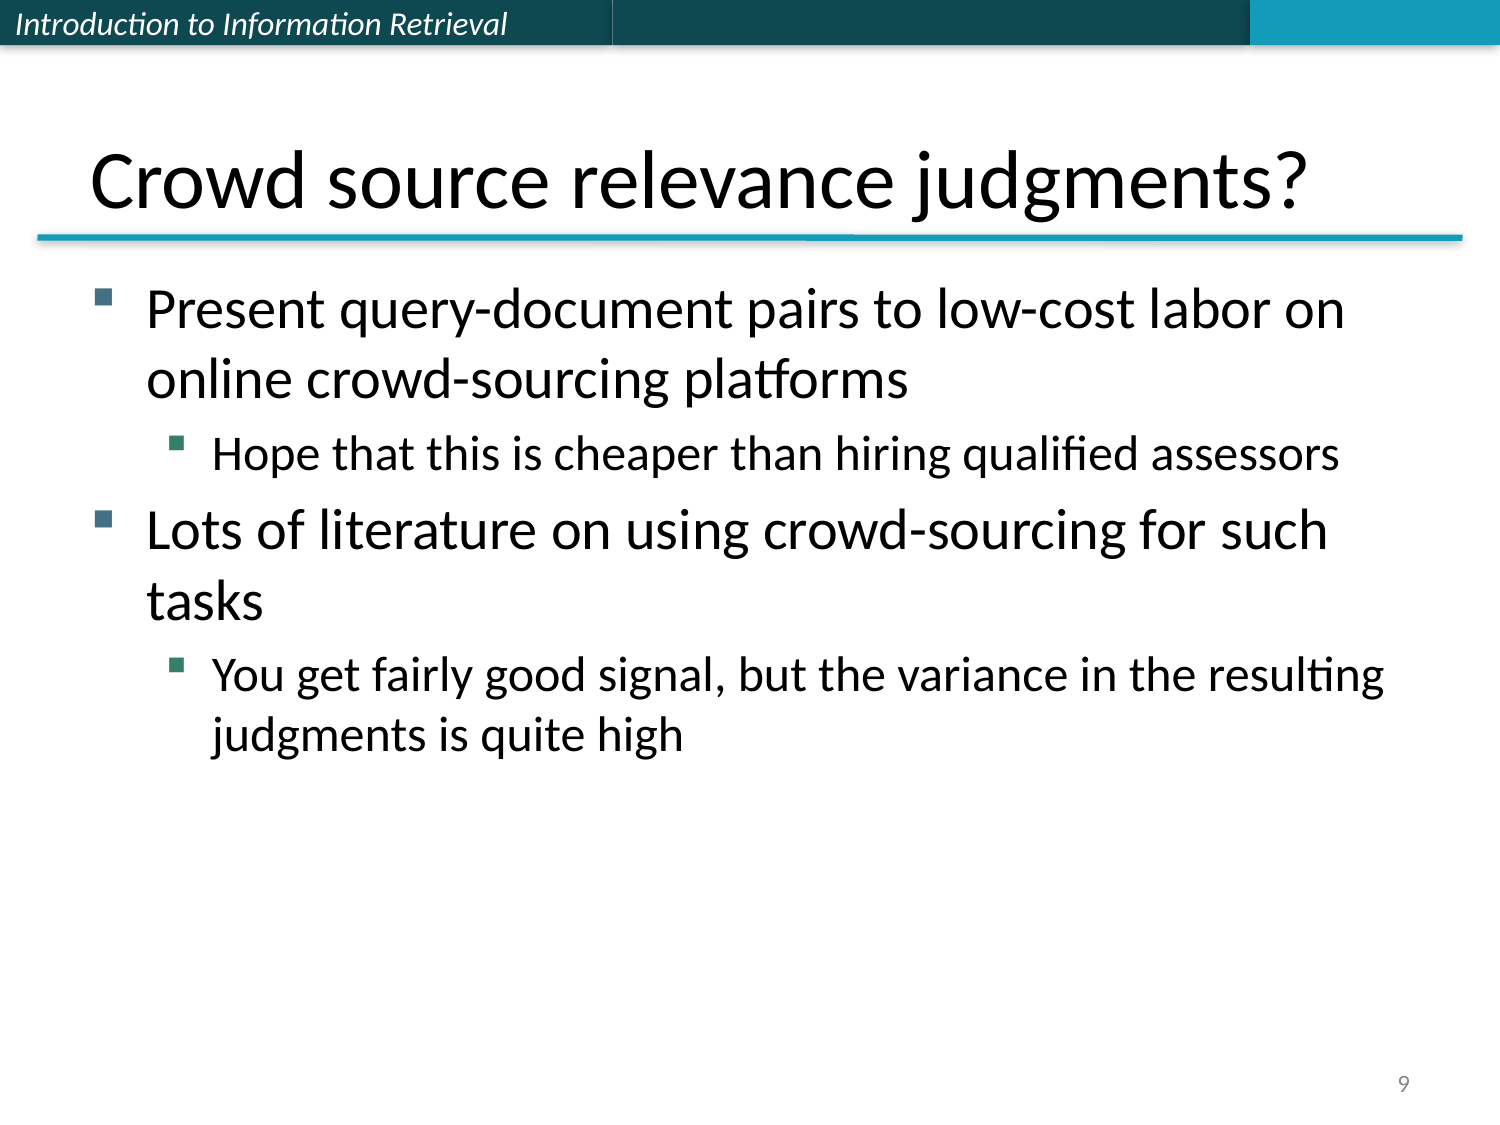

# Crowd source relevance judgments?
Present query-document pairs to low-cost labor on online crowd-sourcing platforms
Hope that this is cheaper than hiring qualified assessors
Lots of literature on using crowd-sourcing for such tasks
You get fairly good signal, but the variance in the resulting judgments is quite high
9